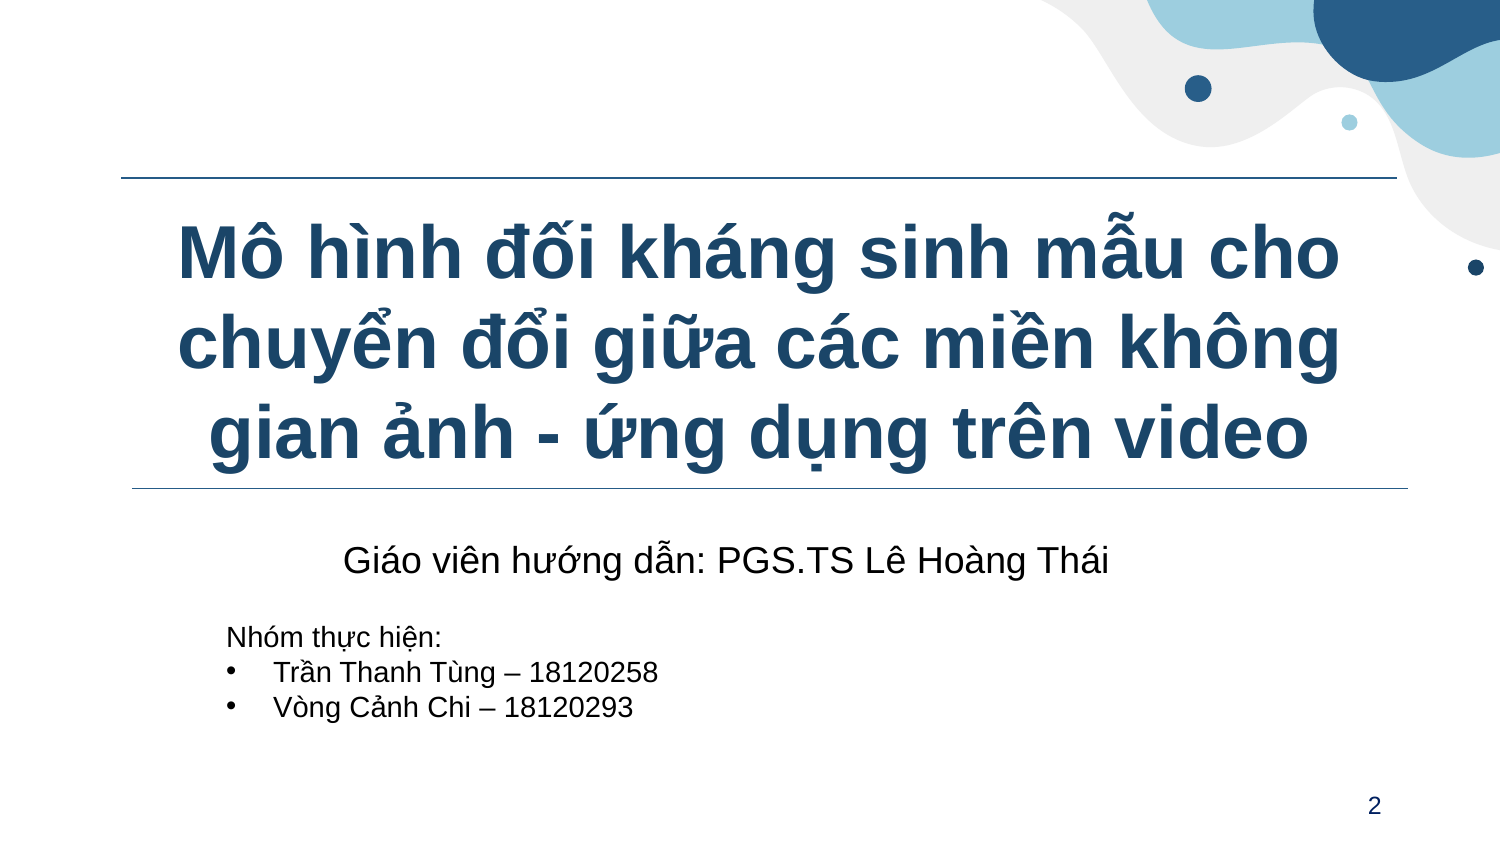

Mô hình đối kháng sinh mẫu cho chuyển đổi giữa các miền không gian ảnh - ứng dụng trên video
Giáo viên hướng dẫn: PGS.TS Lê Hoàng Thái
Nhóm thực hiện:
Trần Thanh Tùng – 18120258
Vòng Cảnh Chi – 18120293
2